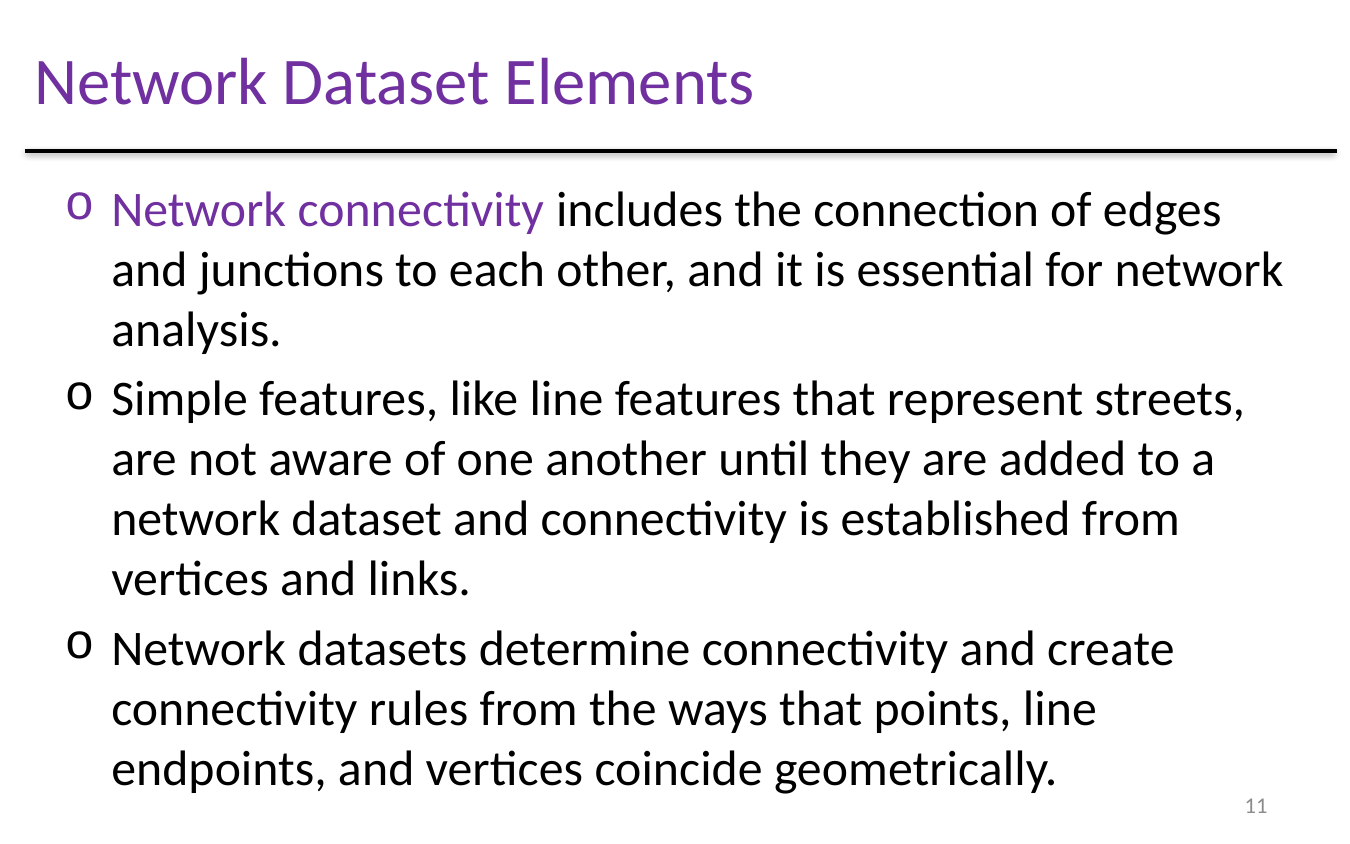

Network Dataset Elements
Network connectivity includes the connection of edges and junctions to each other, and it is essential for network analysis.
Simple features, like line features that represent streets, are not aware of one another until they are added to a network dataset and connectivity is established from vertices and links.
Network datasets determine connectivity and create connectivity rules from the ways that points, line endpoints, and vertices coincide geometrically.

11